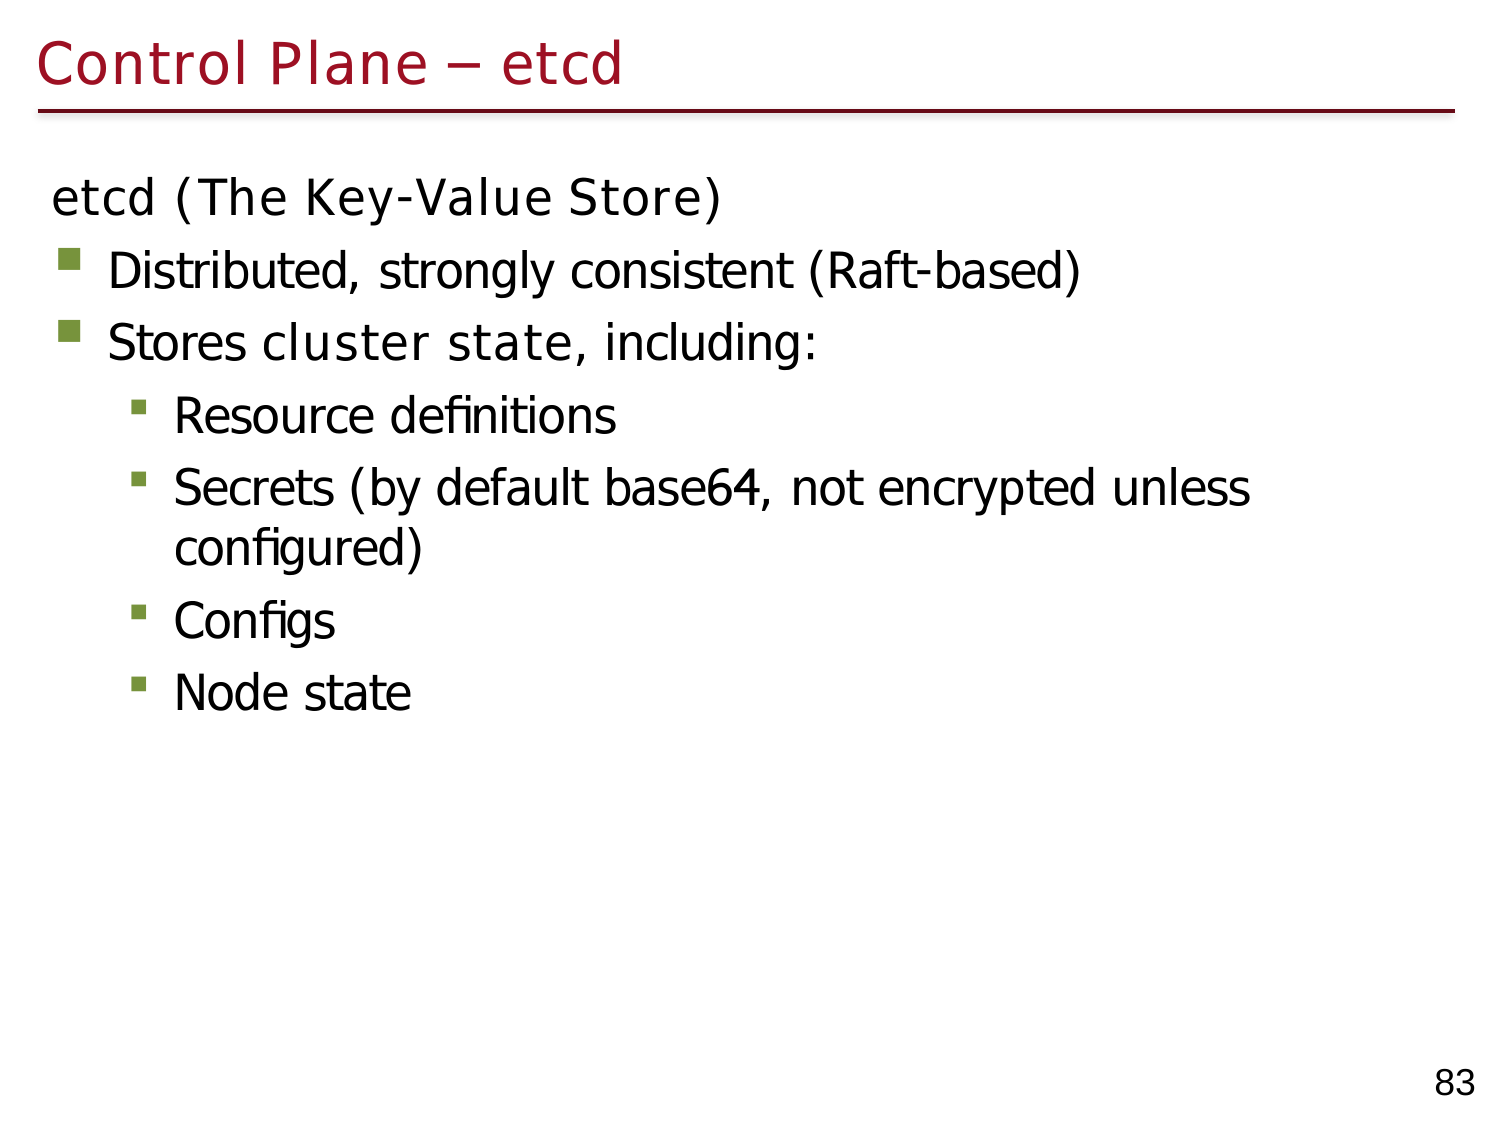

# Control Plane – etcd
etcd (The Key-Value Store)
Distributed, strongly consistent (Raft-based)
Stores cluster state, including:
Resource definitions
Secrets (by default base64, not encrypted unless configured)
Configs
Node state

83